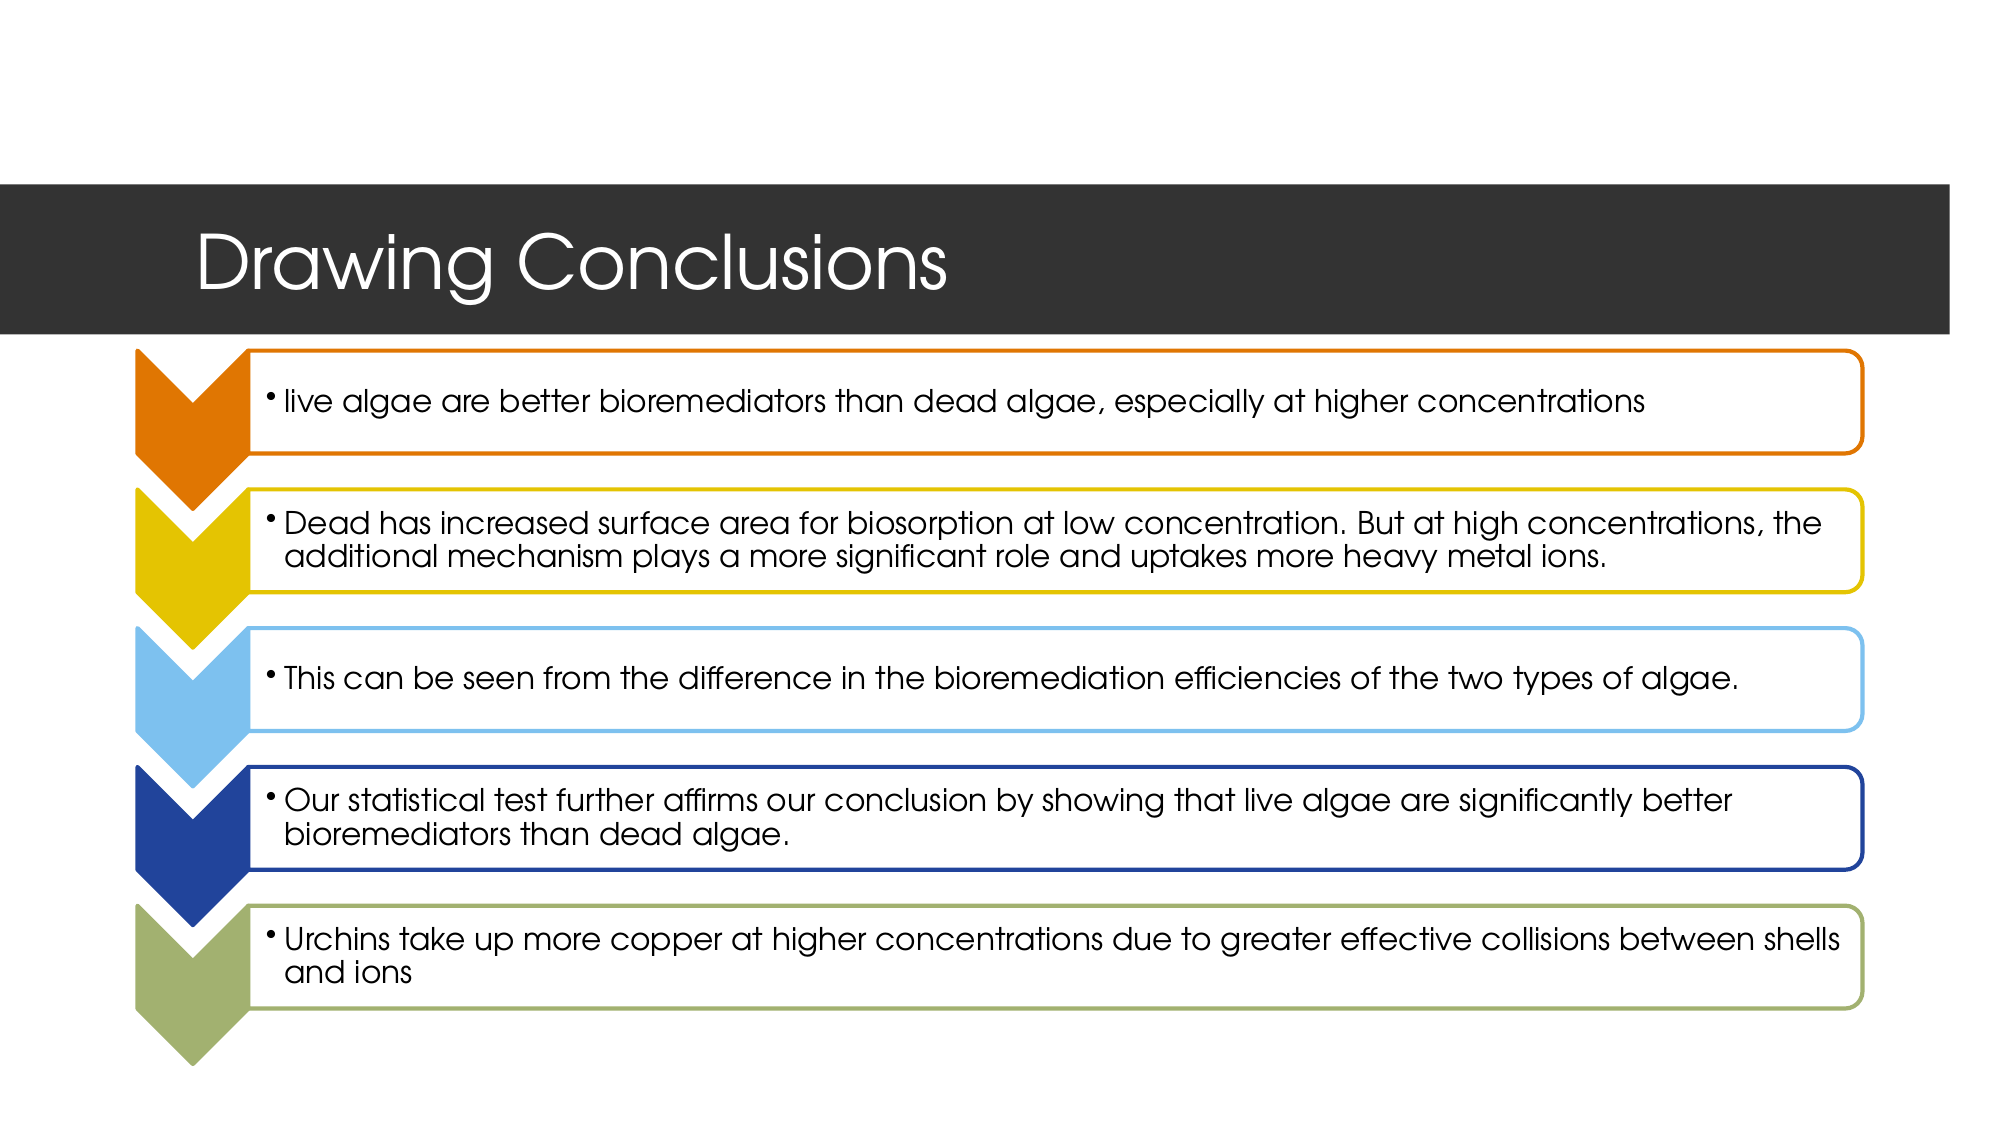

# Drawing Conclusions

live algae are better bioremediators than dead algae, especially at higher concentrations

Dead has increased surface area for biosorption at low concentration. But at high concentrations, the additional mechanism plays a more significant role and uptakes more heavy metal ions.

This can be seen from the difference in the bioremediation efficiencies of the two types of algae.

Our statistical test further affirms our conclusion by showing that live algae are significantly better bioremediators than dead algae.

Urchins take up more copper at higher concentrations due to greater effective collisions between shells and ions
33